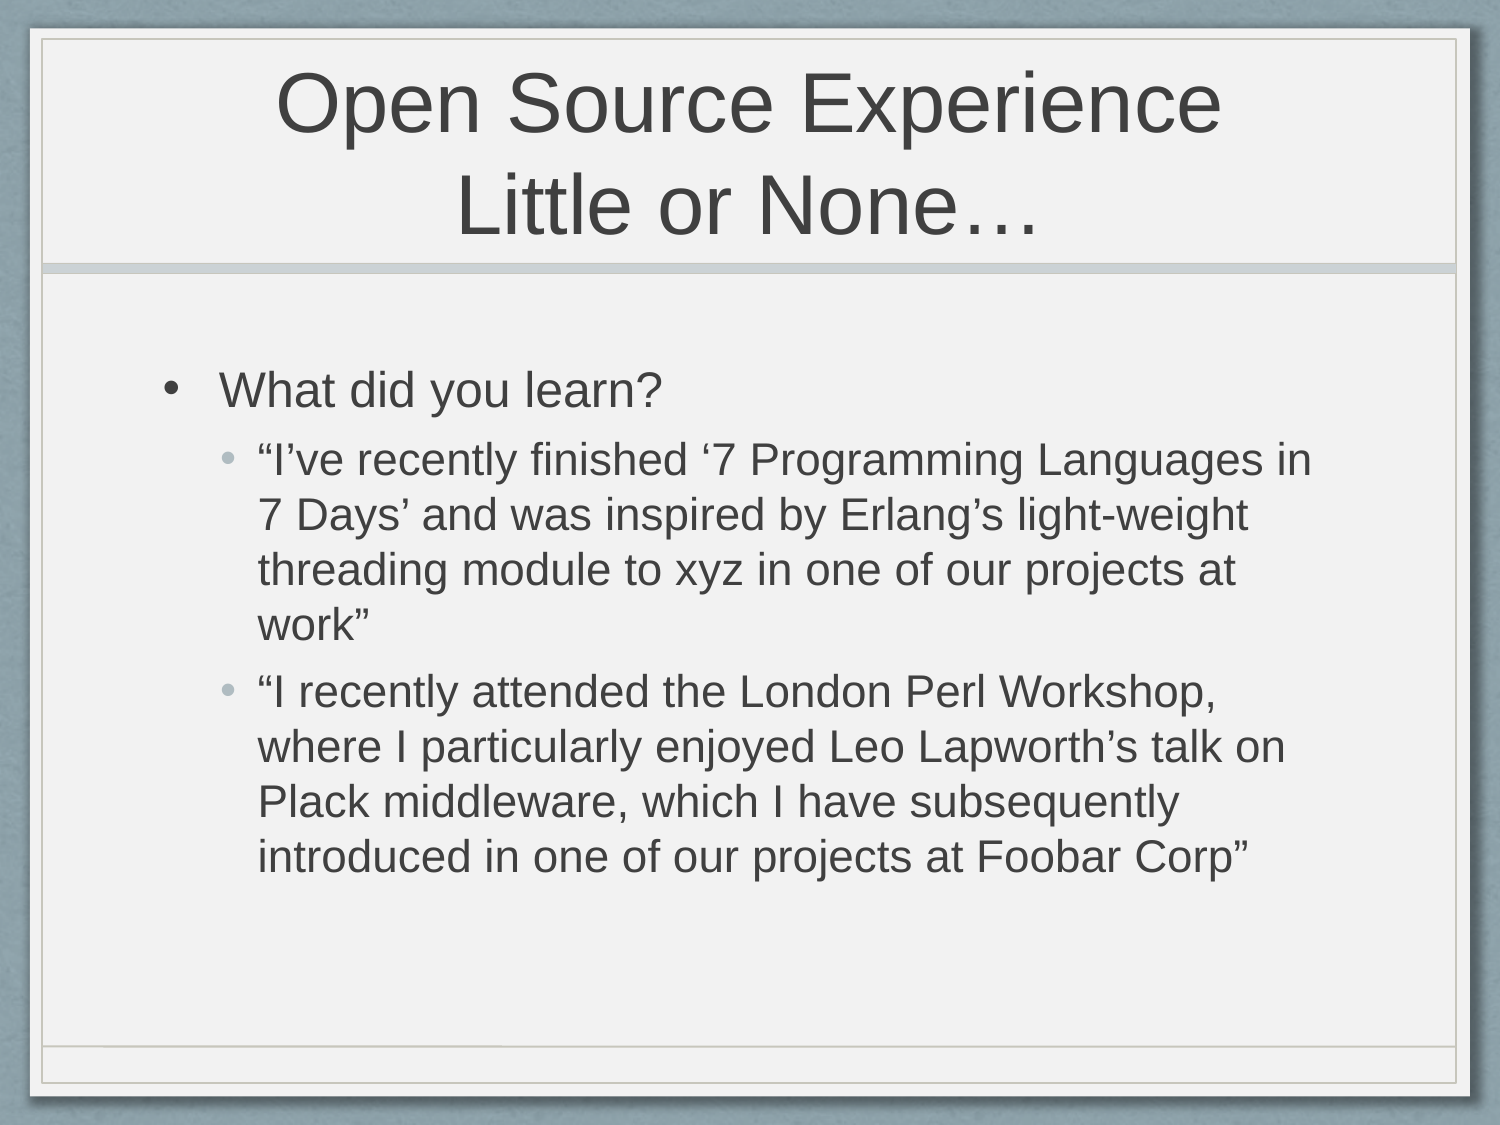

# Open Source Experience Little or None…
What did you learn?
“I’ve recently finished ‘7 Programming Languages in 7 Days’ and was inspired by Erlang’s light-weight threading module to xyz in one of our projects at work”
“I recently attended the London Perl Workshop, where I particularly enjoyed Leo Lapworth’s talk on Plack middleware, which I have subsequently introduced in one of our projects at Foobar Corp”